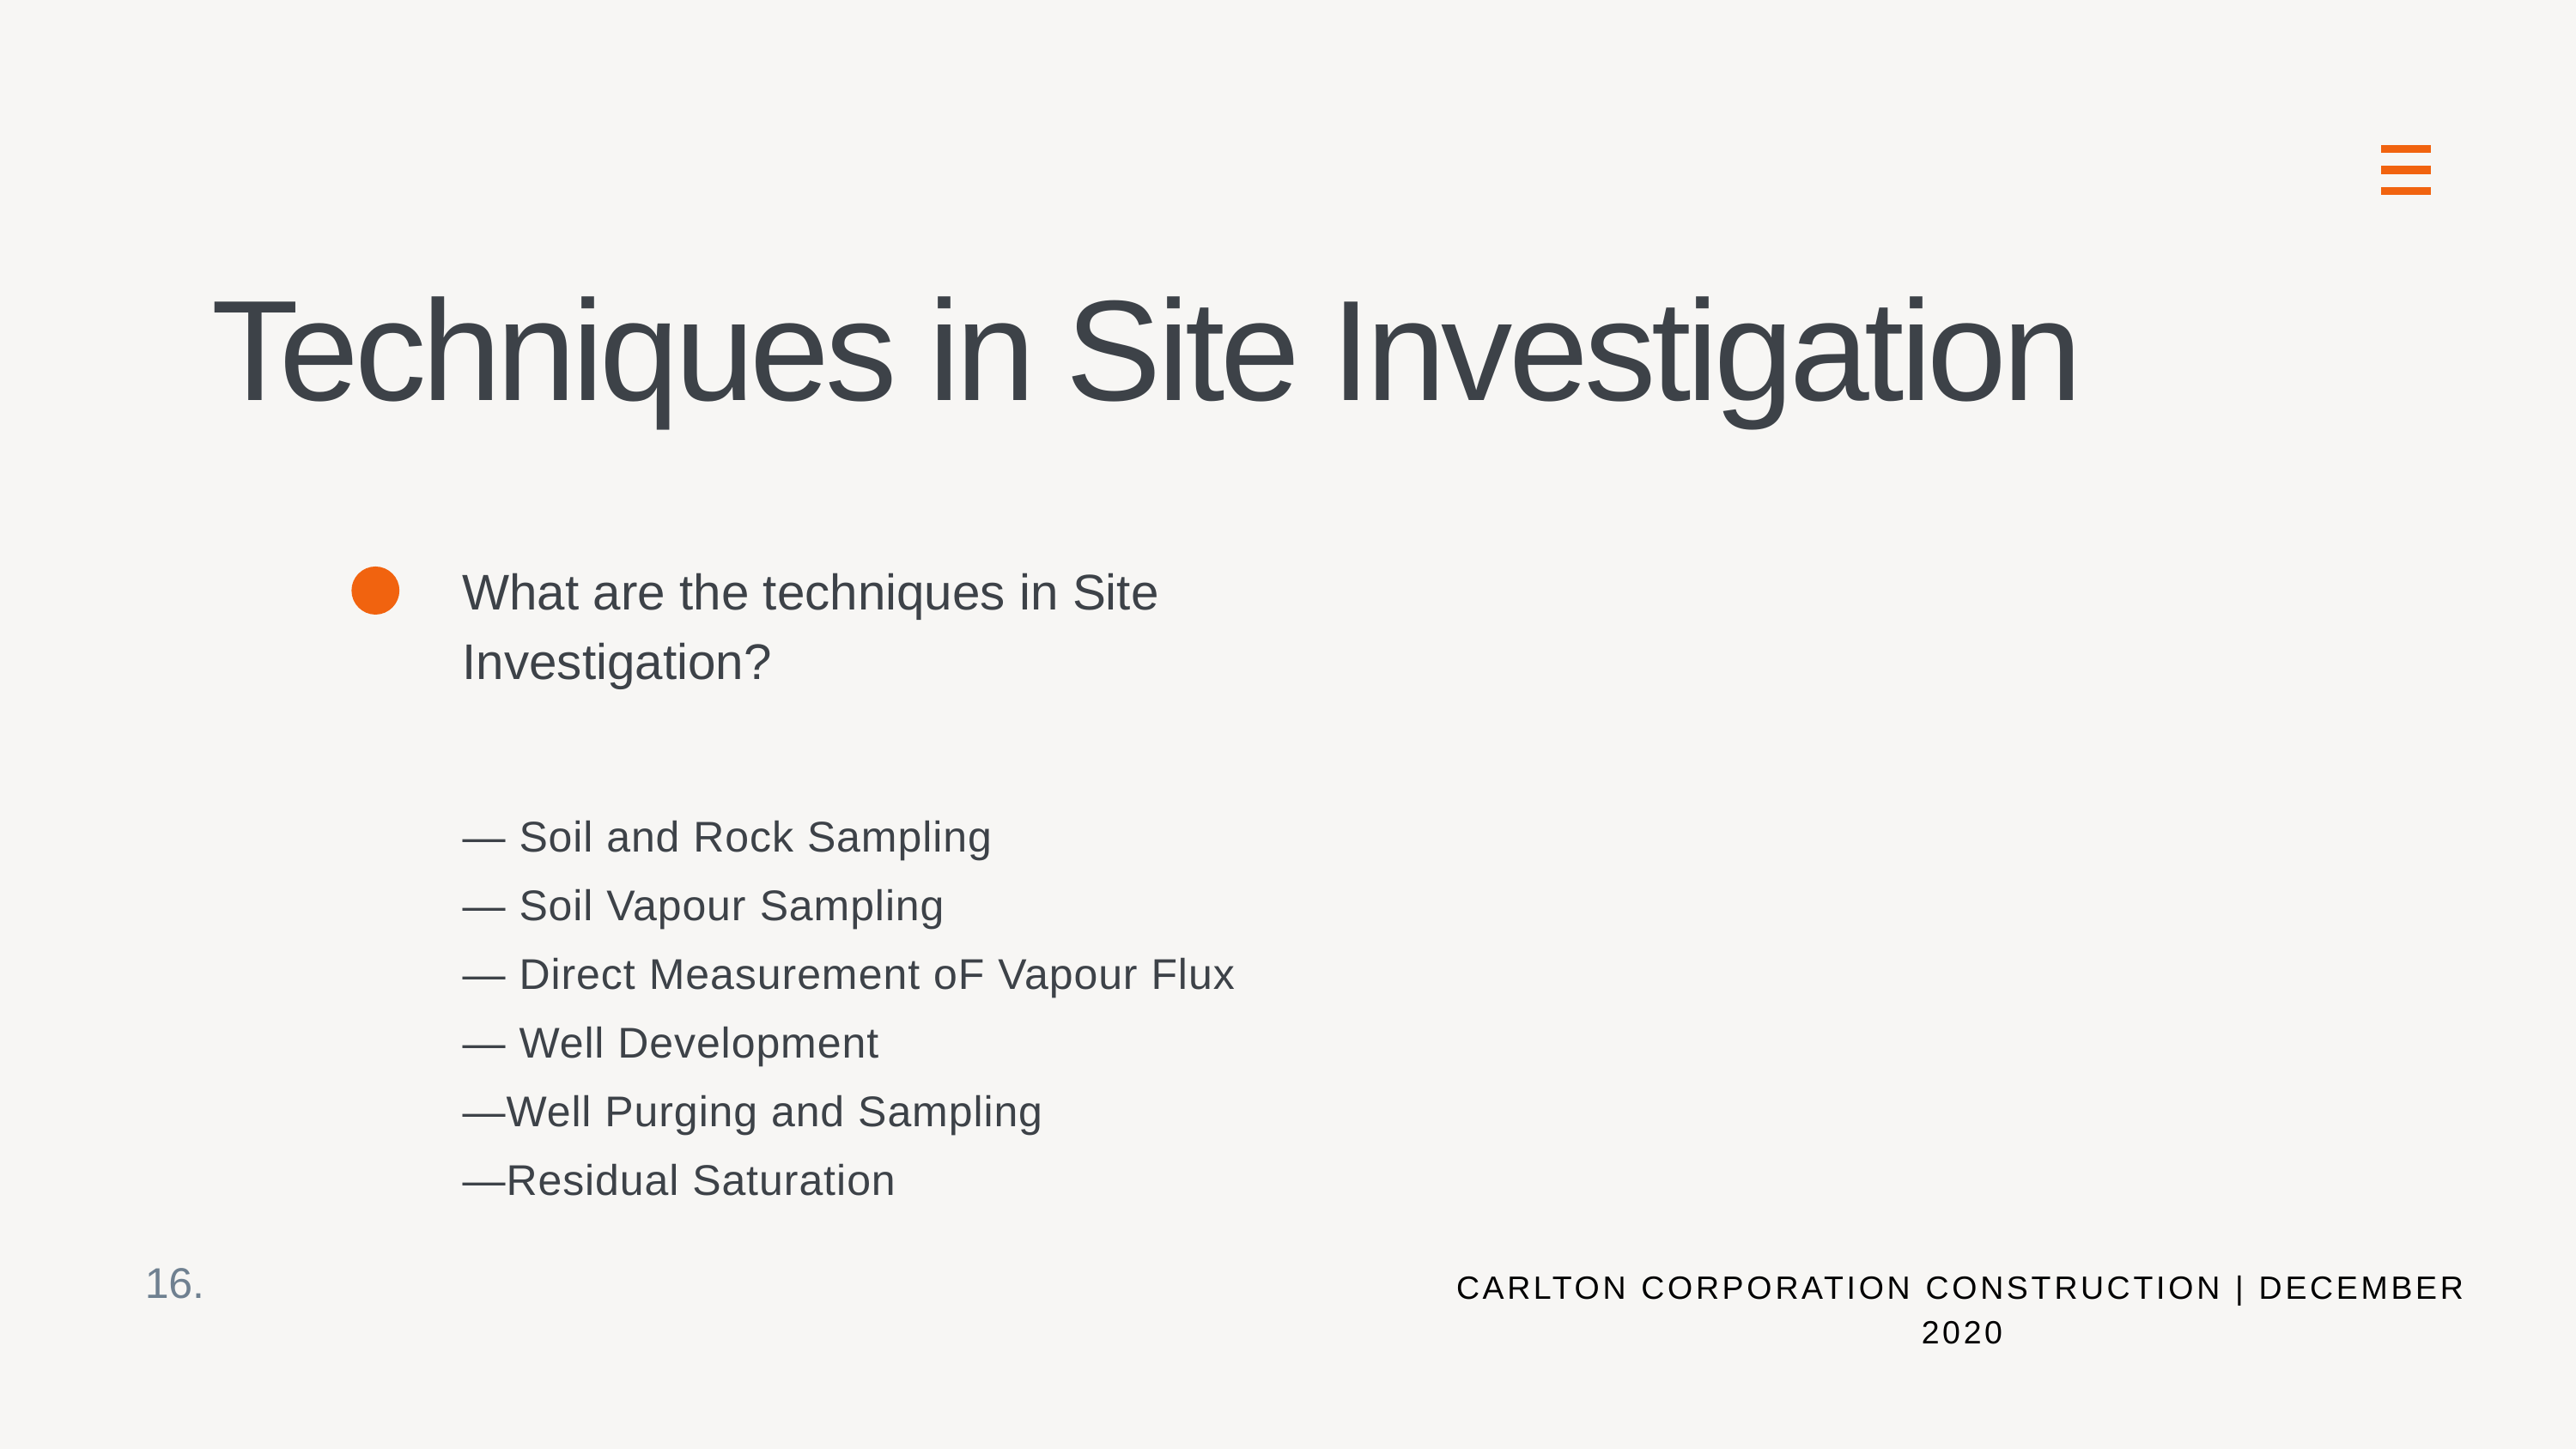

Techniques in Site Investigation
What are the techniques in Site Investigation?
— Soil and Rock Sampling
— Soil Vapour Sampling
— Direct Measurement oF Vapour Flux
— Well Development
—Well Purging and Sampling
—Residual Saturation

16.
CARLTON CORPORATION CONSTRUCTION | DECEMBER 2020